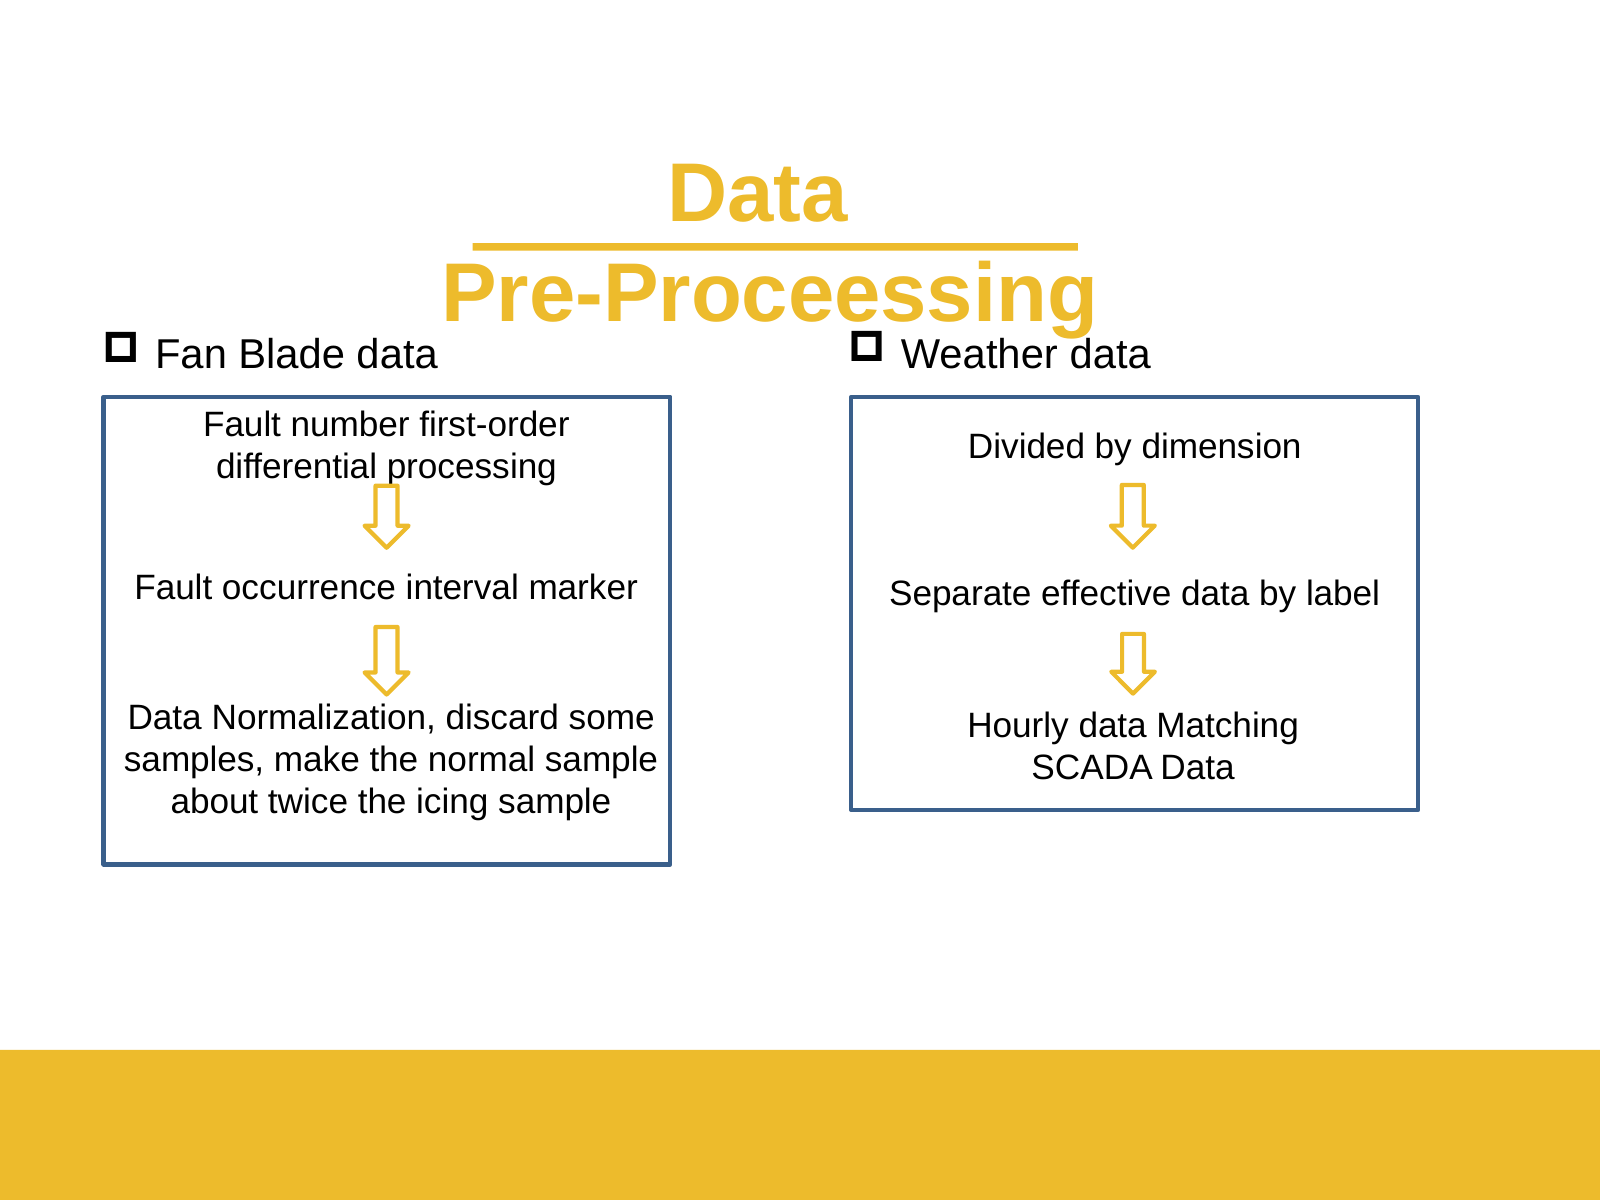

Data
Pre-Proceessing

Weather data
Fan Blade data

Fault number first-order differential processing
Divided by dimension

Fault occurrence interval marker
Separate effective data by label

Data Normalization, discard some samples, make the normal sample about twice the icing sample
Hourly data Matching SCADA Data

5